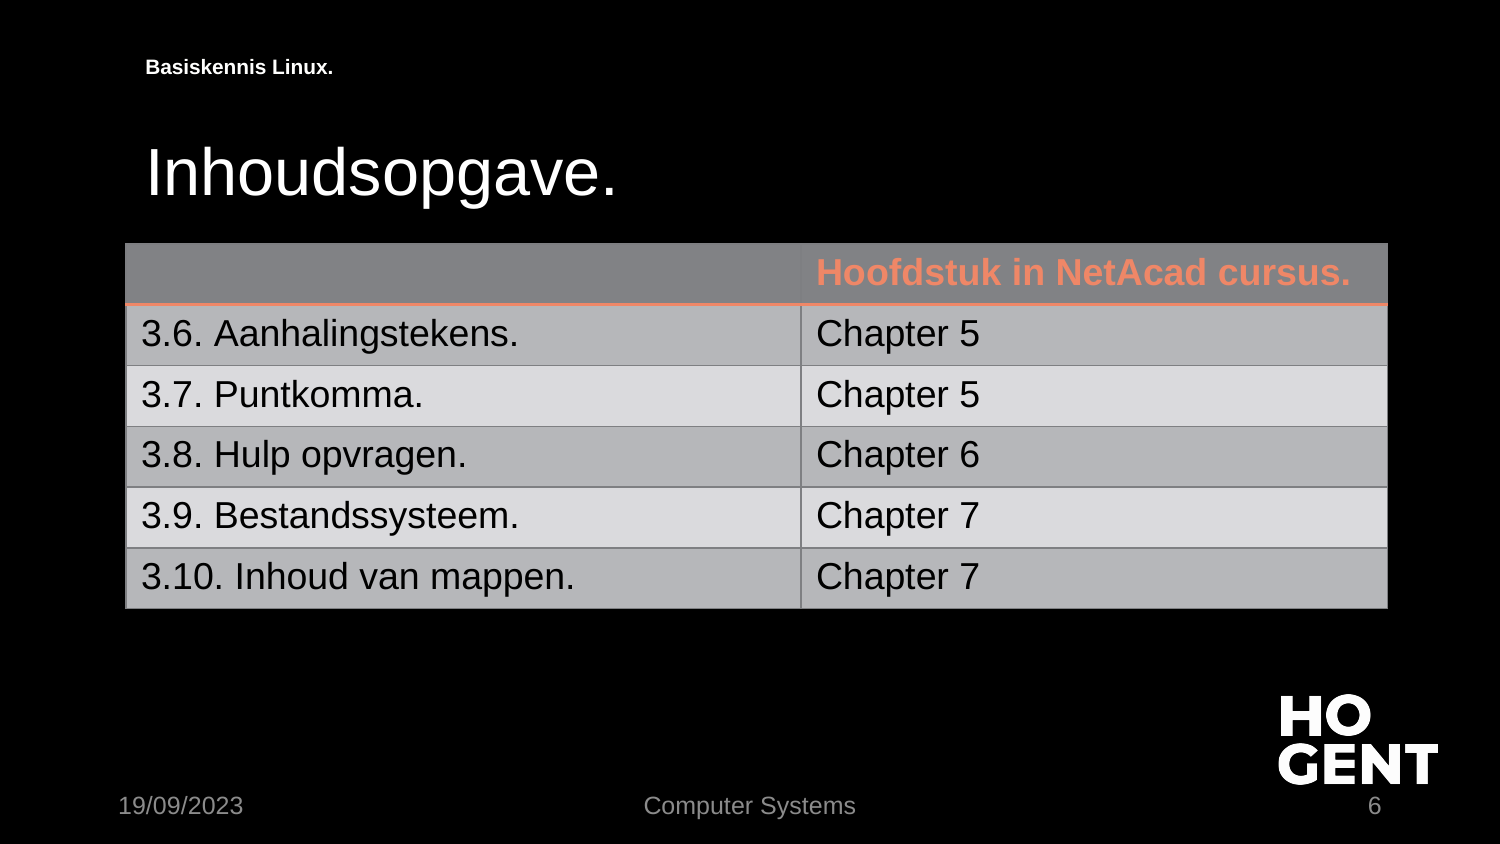

Basiskennis Linux.
# Inhoudsopgave.
|  | Hoofdstuk in NetAcad cursus. |
| --- | --- |
| 3.6. Aanhalingstekens. | Chapter 5 |
| 3.7. Puntkomma. | Chapter 5 |
| 3.8. Hulp opvragen. | Chapter 6 |
| 3.9. Bestandssysteem. | Chapter 7 |
| 3.10. Inhoud van mappen. | Chapter 7 |
19/09/2023
Computer Systems
6